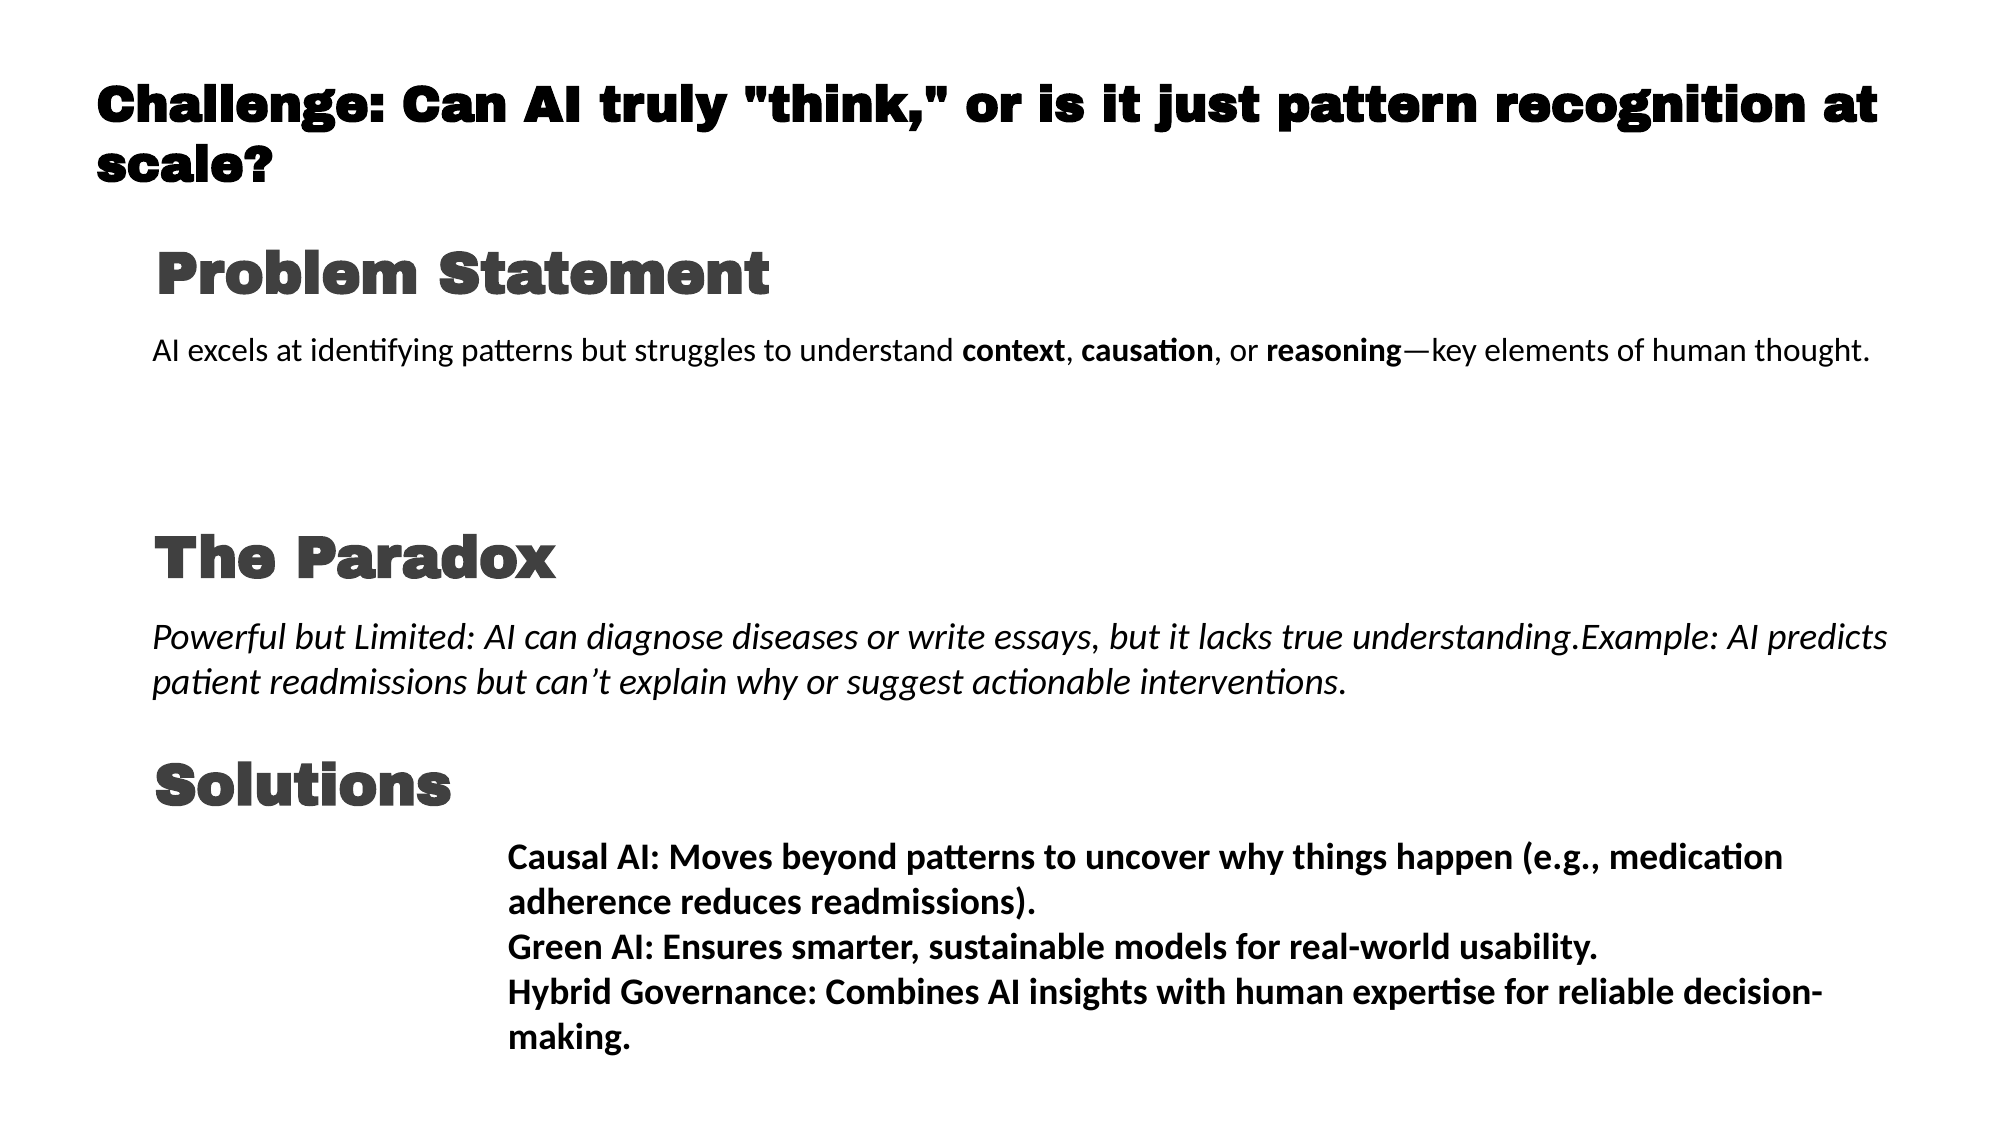

# Challenge: Can AI truly "think," or is it just pattern recognition at scale?
Problem Statement
AI excels at identifying patterns but struggles to understand context, causation, or reasoning—key elements of human thought.
The Paradox
Powerful but Limited: AI can diagnose diseases or write essays, but it lacks true understanding.Example: AI predicts patient readmissions but can’t explain why or suggest actionable interventions.
Solutions
Causal AI: Moves beyond patterns to uncover why things happen (e.g., medication adherence reduces readmissions).
Green AI: Ensures smarter, sustainable models for real-world usability.
Hybrid Governance: Combines AI insights with human expertise for reliable decision-making.